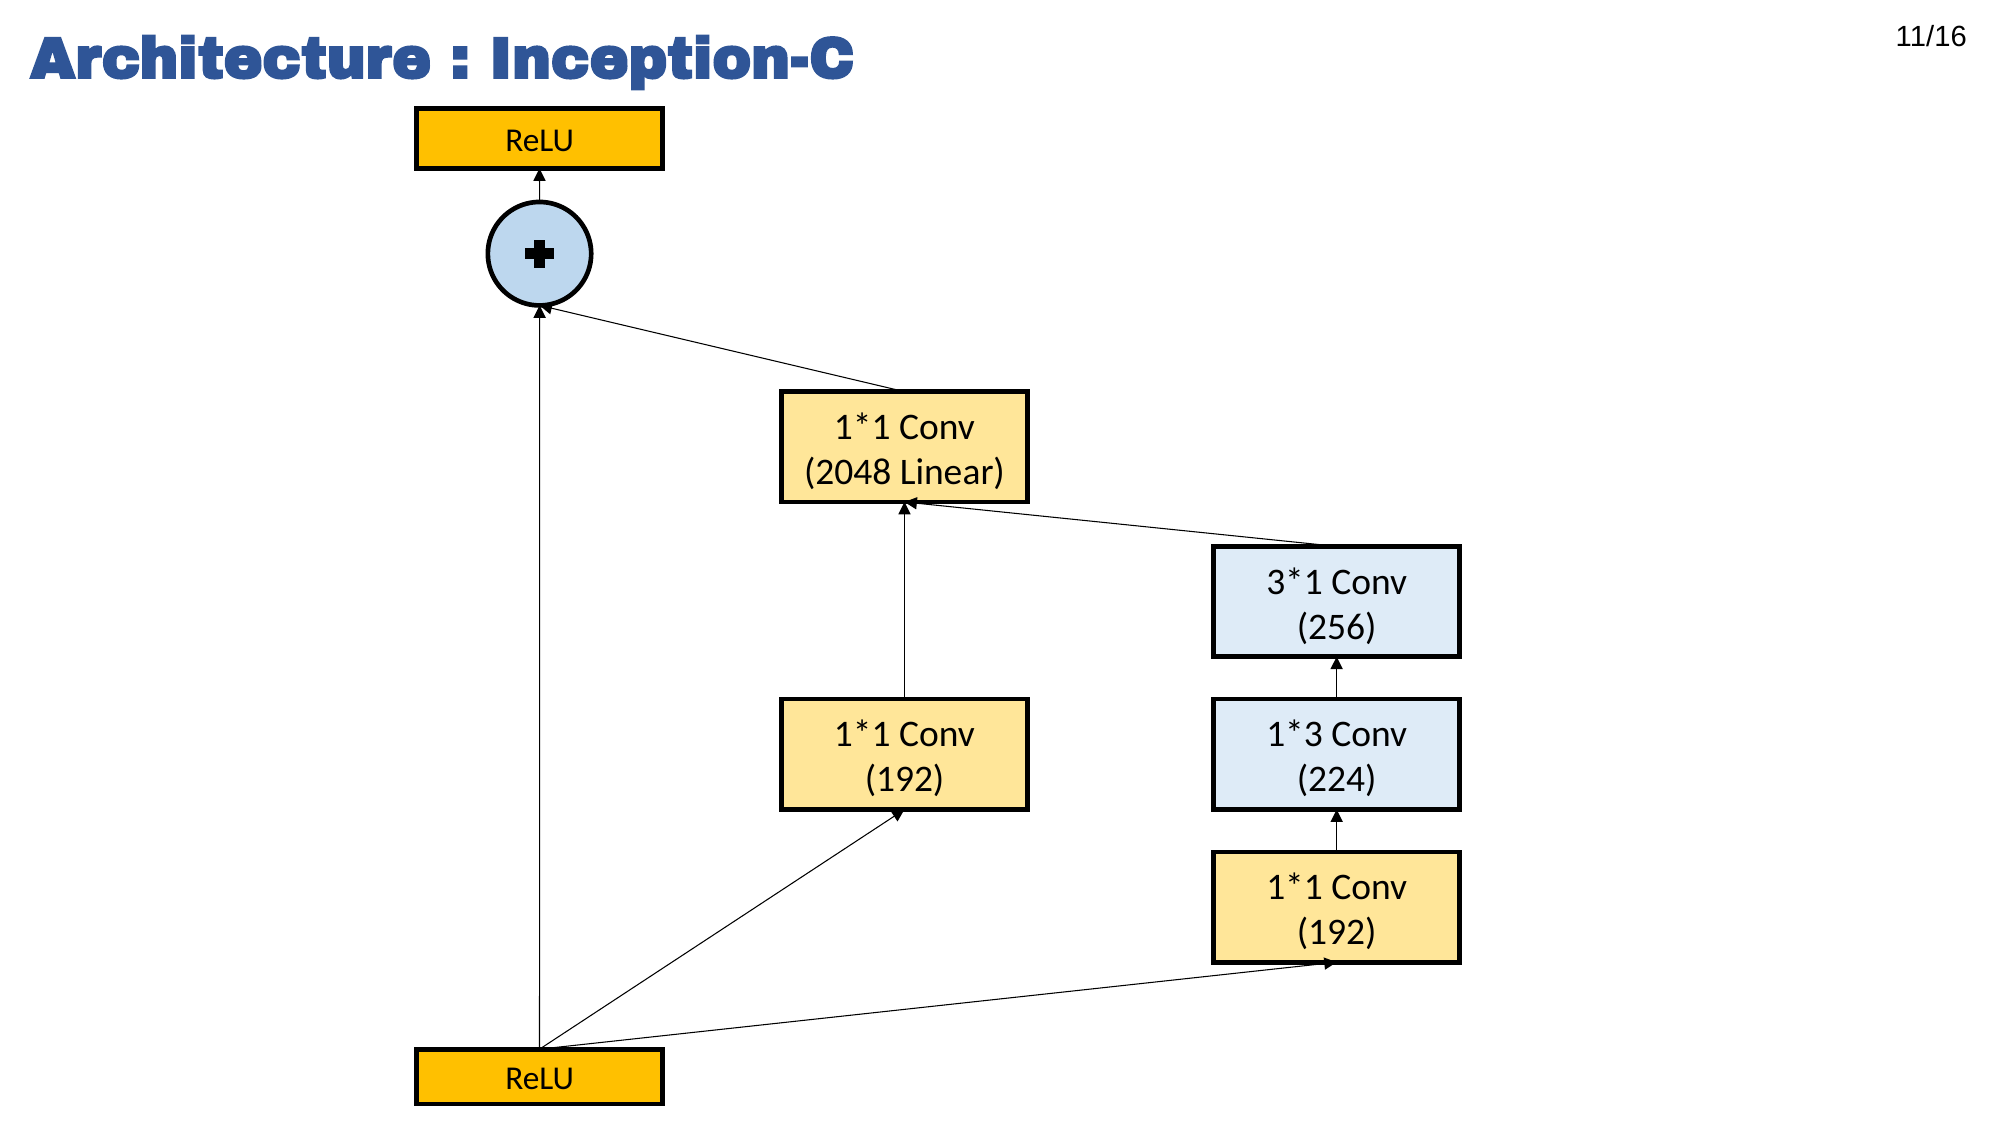

11/16
Architecture : Inception-C
ReLU

1*1 Conv
(2048 Linear)
3*1 Conv
(256)
1*1 Conv
(192)
1*3 Conv
(224)
1*1 Conv
(192)
ReLU